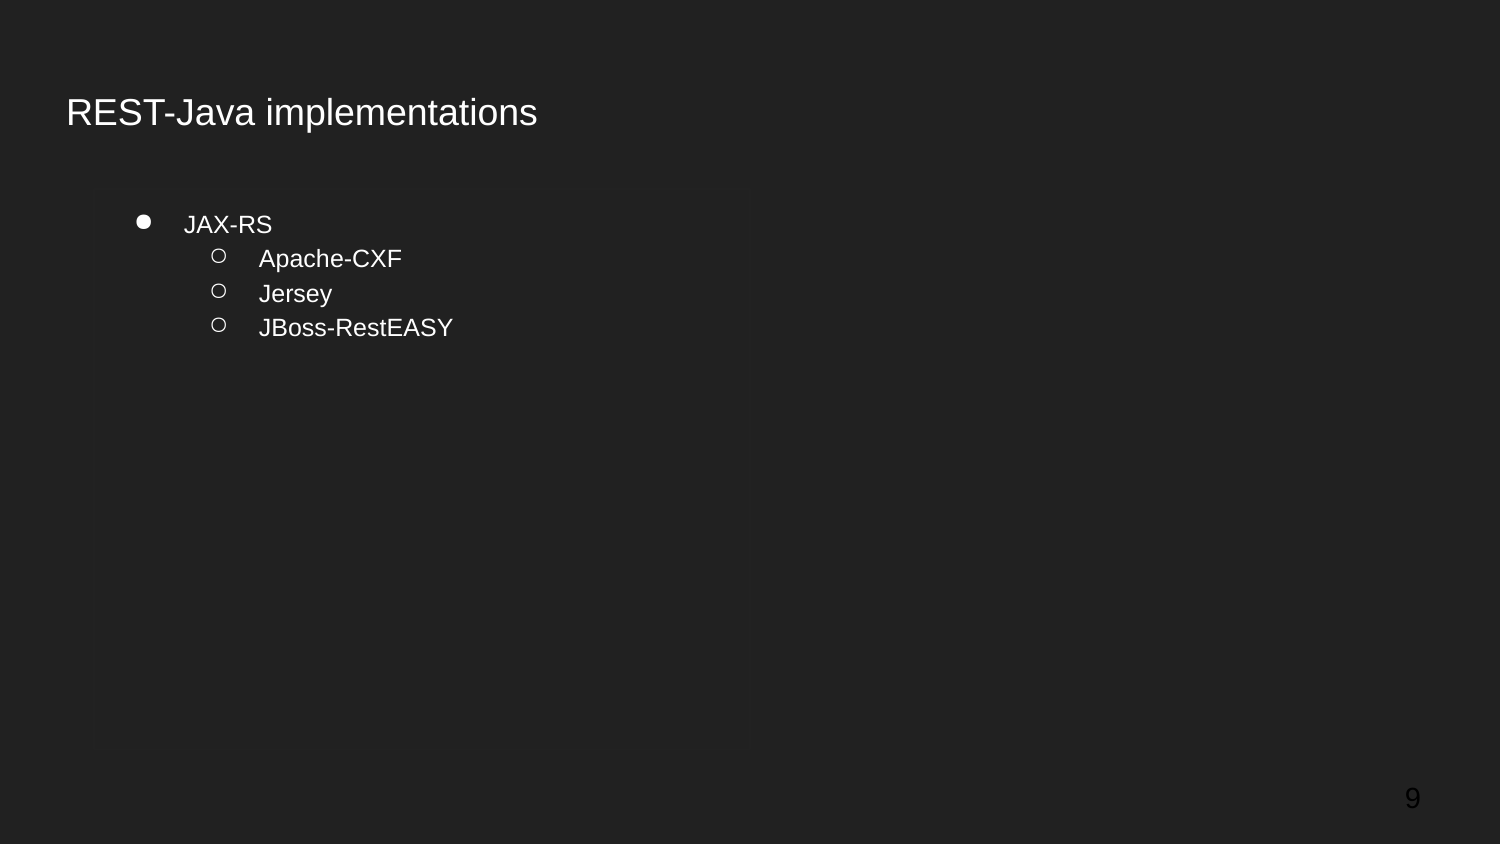

# REST-Java implementations
JAX-RS
Apache-CXF
Jersey
JBoss-RestEASY

9